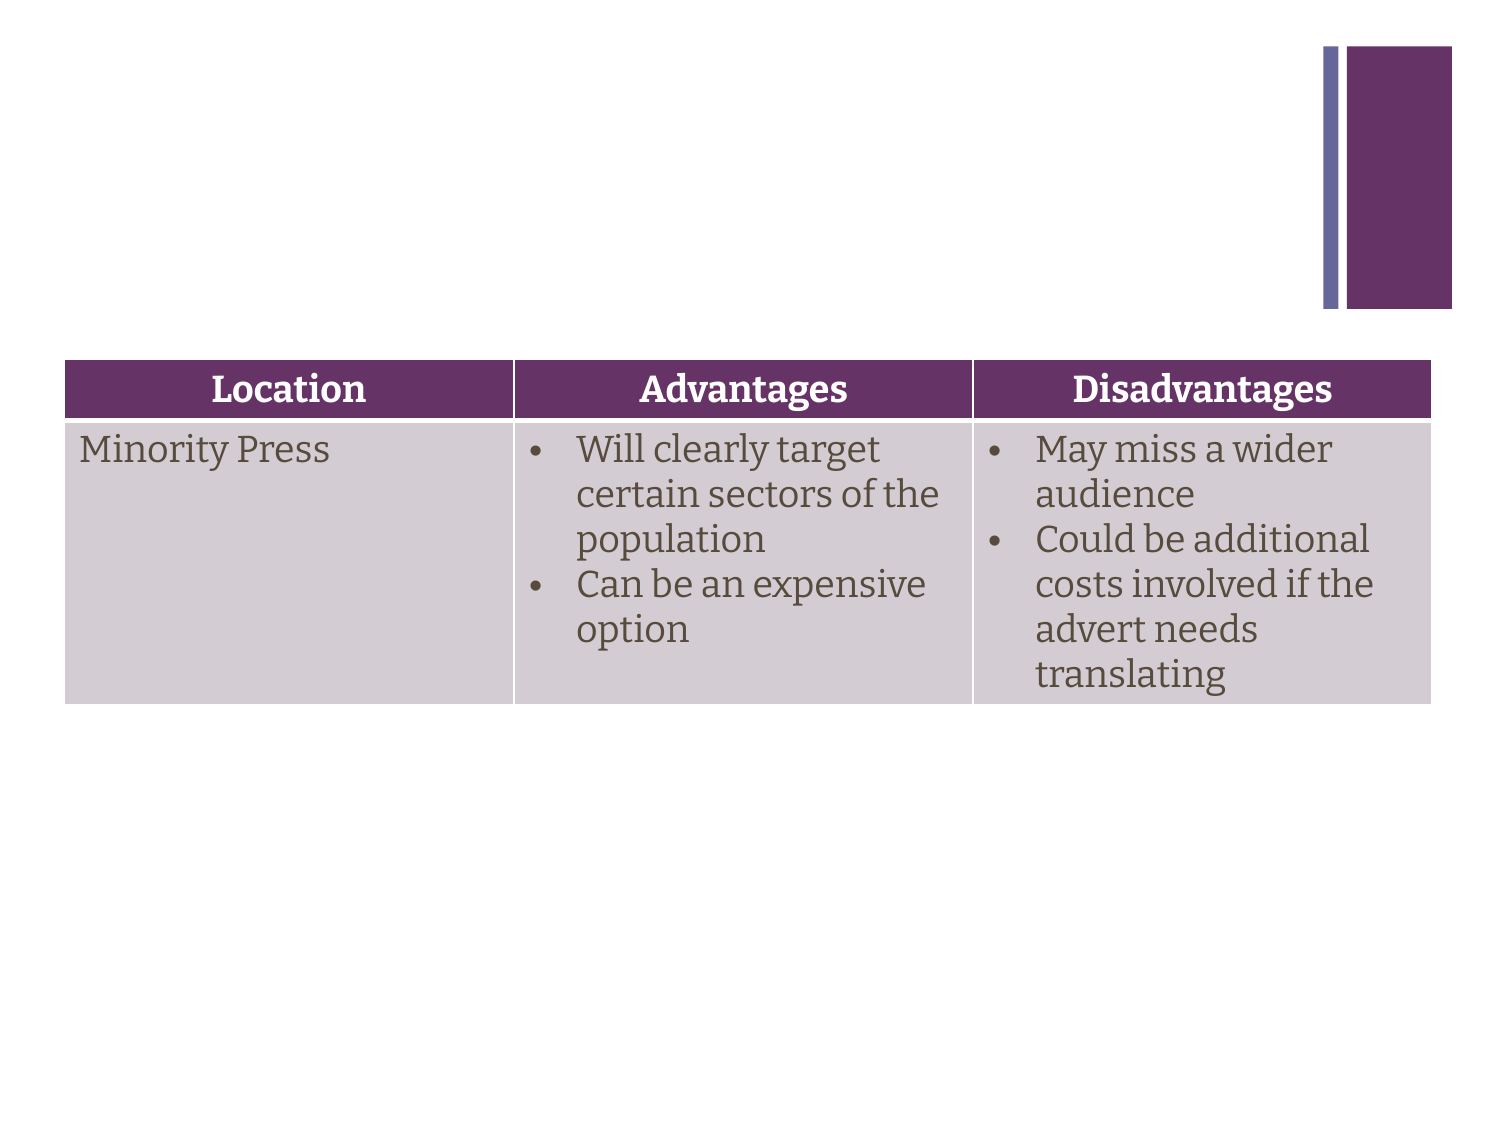

#

| Location | Advantages | Disadvantages |
| --- | --- | --- |
| Minority Press | Will clearly target certain sectors of the population Can be an expensive option | May miss a wider audience Could be additional costs involved if the advert needs translating |